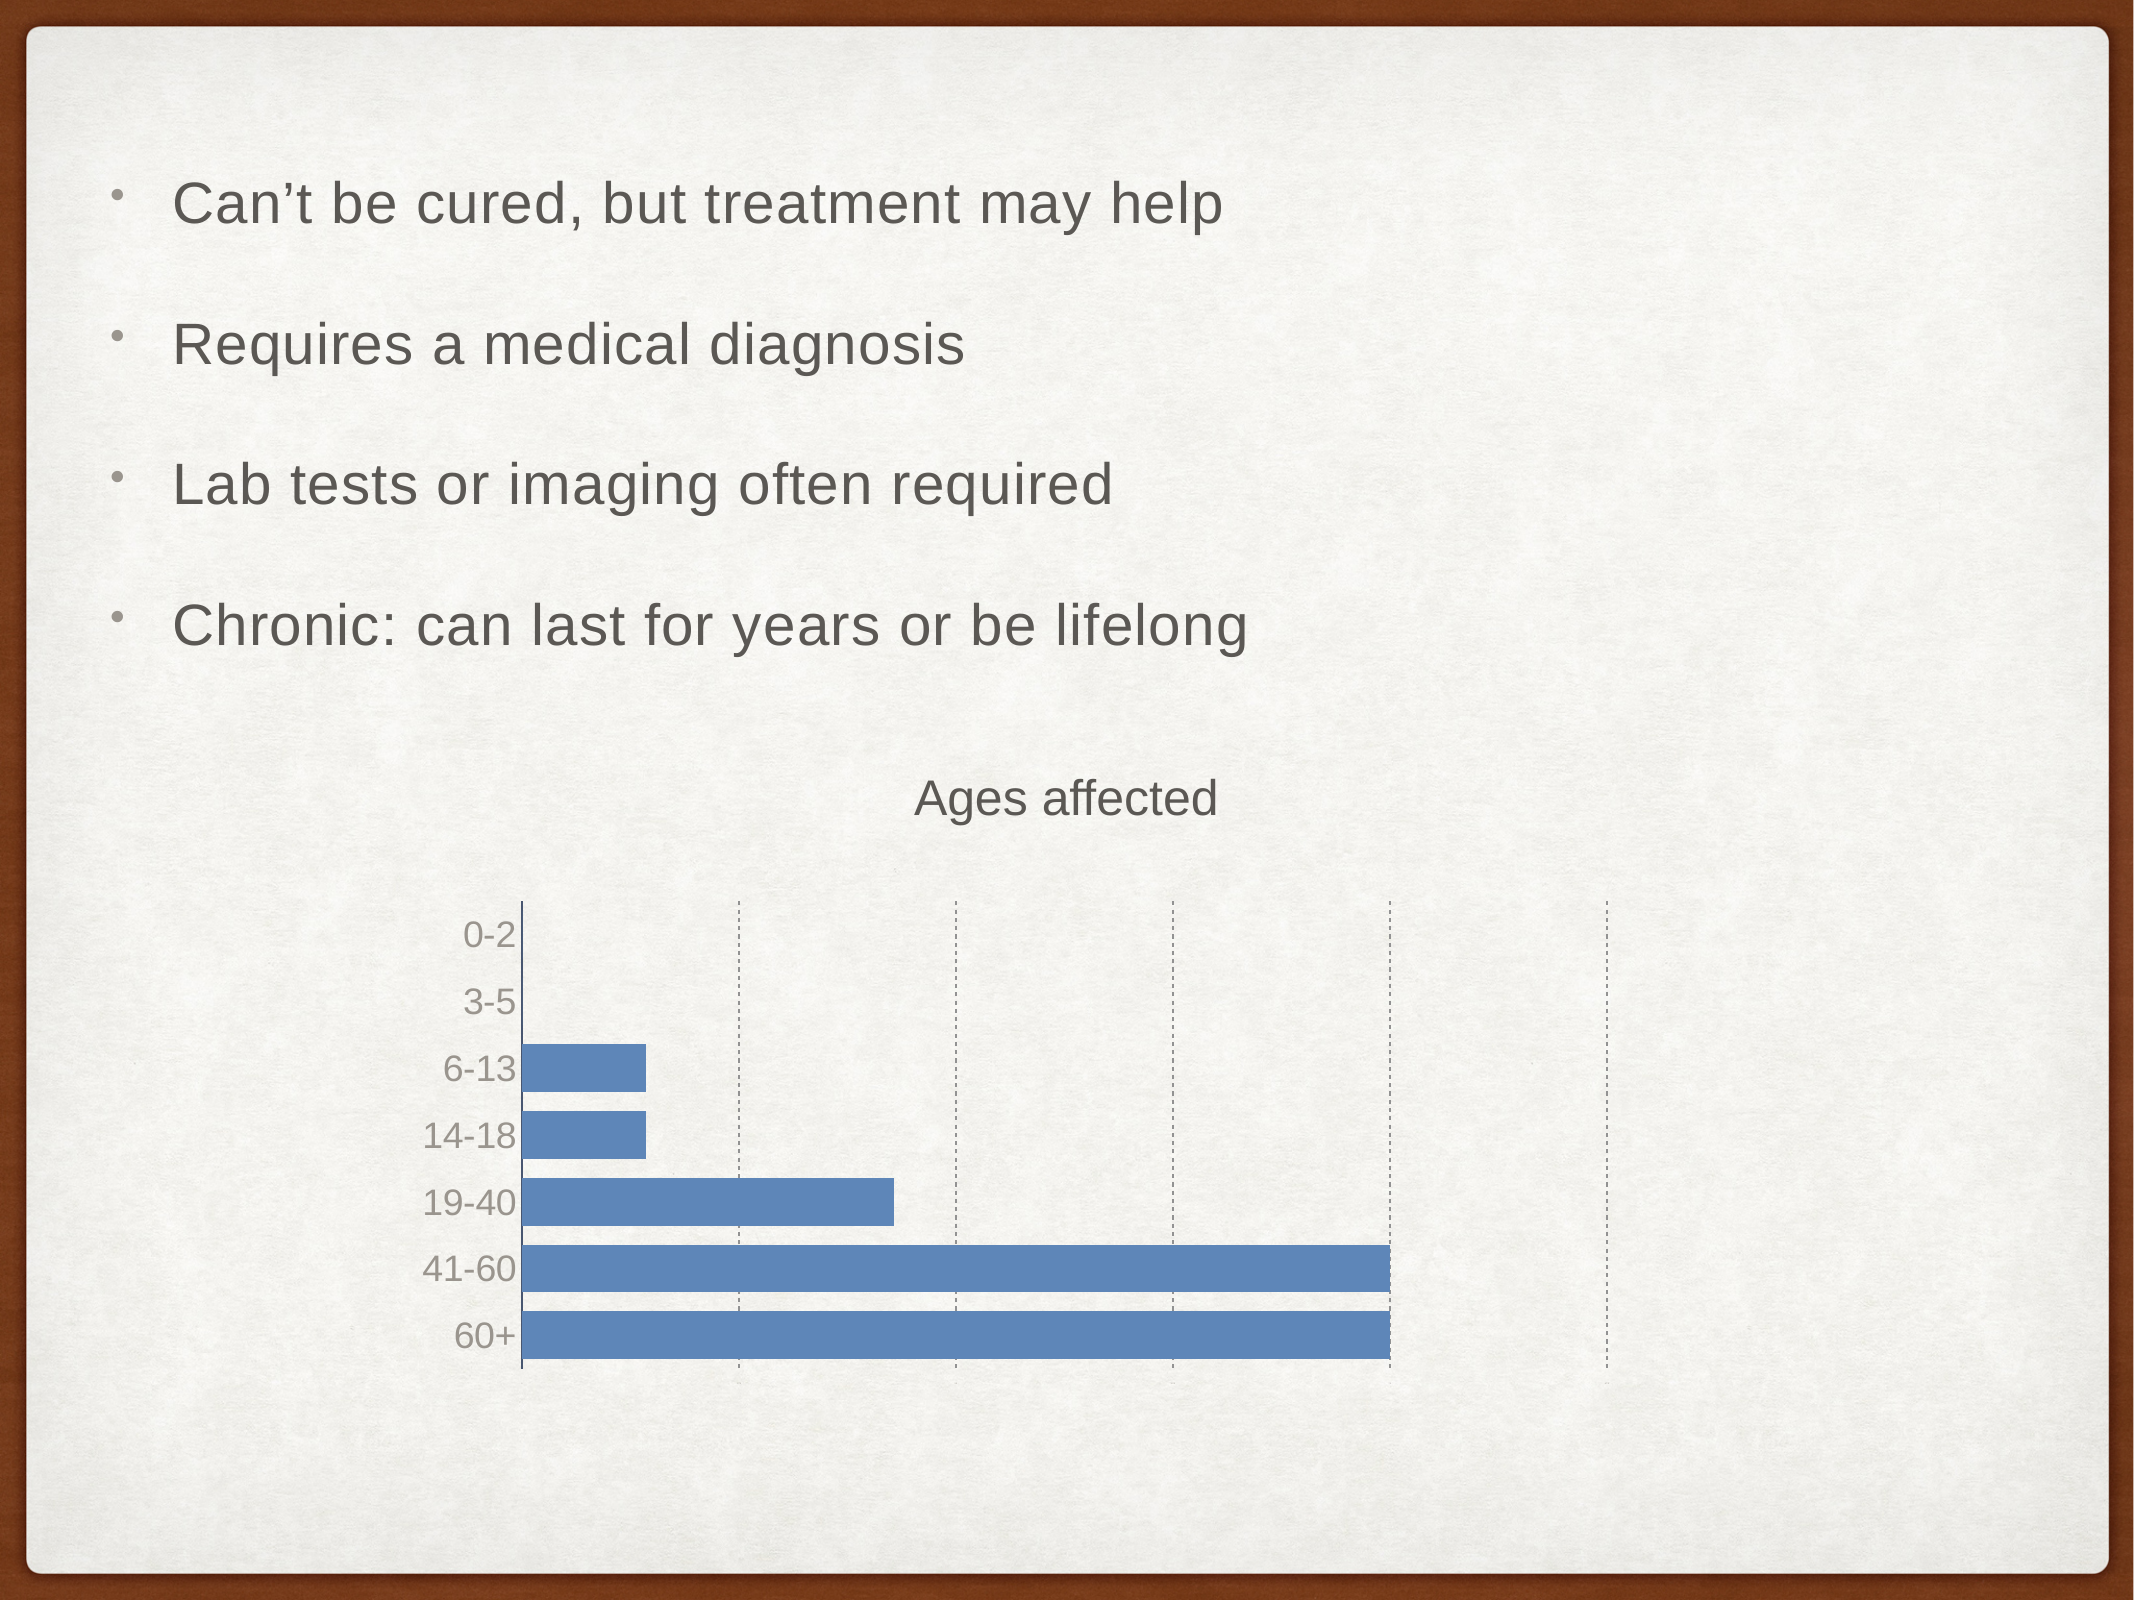

Can’t be cured, but treatment may help
Requires a medical diagnosis
Lab tests or imaging often required
Chronic: can last for years or be lifelong
Ages affected

### Chart

| Category | Region 1 |
|---|---|
| 0-2 | 0.0 |
| 3-5 | 0.0 |
| 6-13 | 10.0 |
| 14-18 | 10.0 |
| 19-40 | 30.0 |
| 41-60 | 70.0 |
| 60+ | 70.0 |